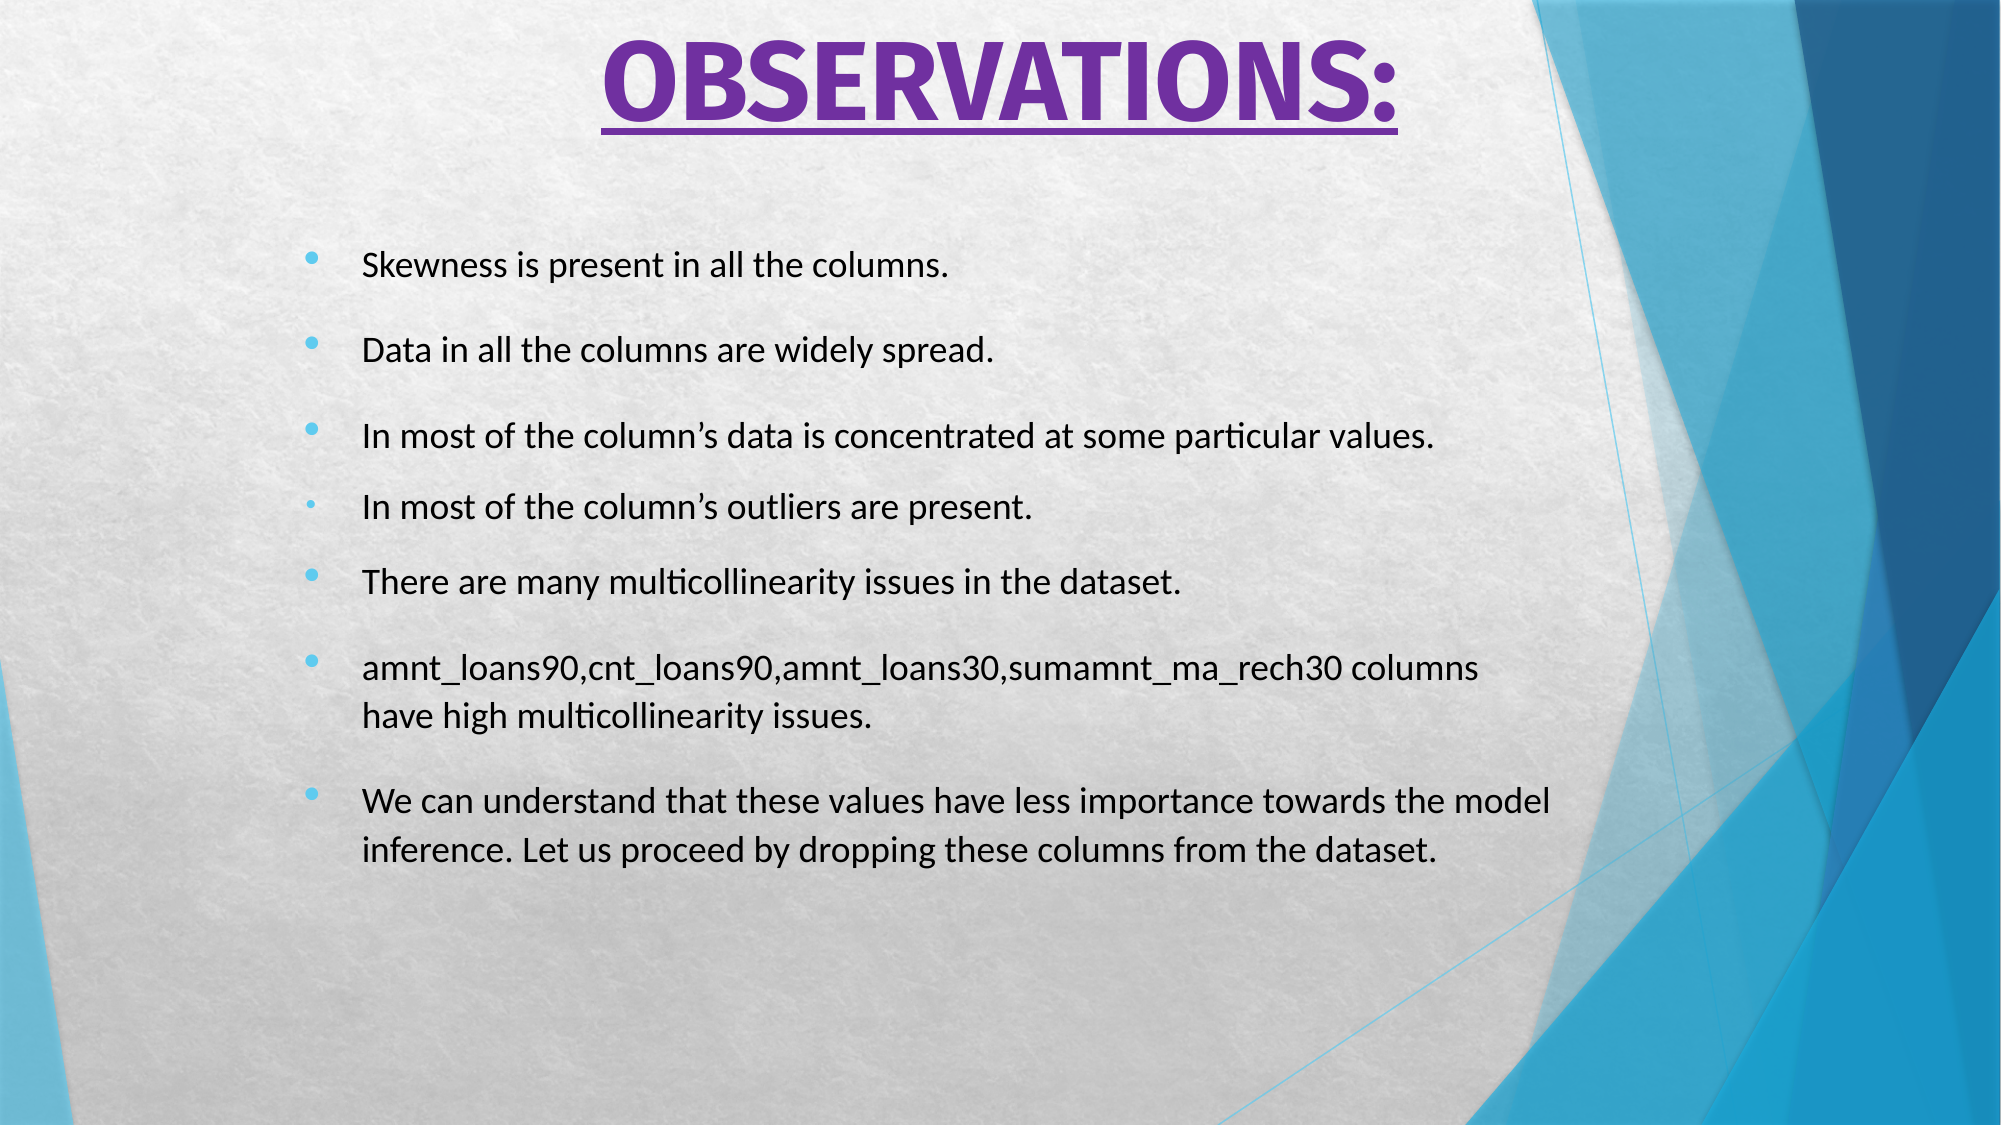

# OBSERVATIONS:
Skewness is present in all the columns.
Data in all the columns are widely spread.
In most of the column’s data is concentrated at some particular values.
In most of the column’s outliers are present.
There are many multicollinearity issues in the dataset.
amnt_loans90,cnt_loans90,amnt_loans30,sumamnt_ma_rech30 columns have high multicollinearity issues.
We can understand that these values have less importance towards the model inference. Let us proceed by dropping these columns from the dataset.